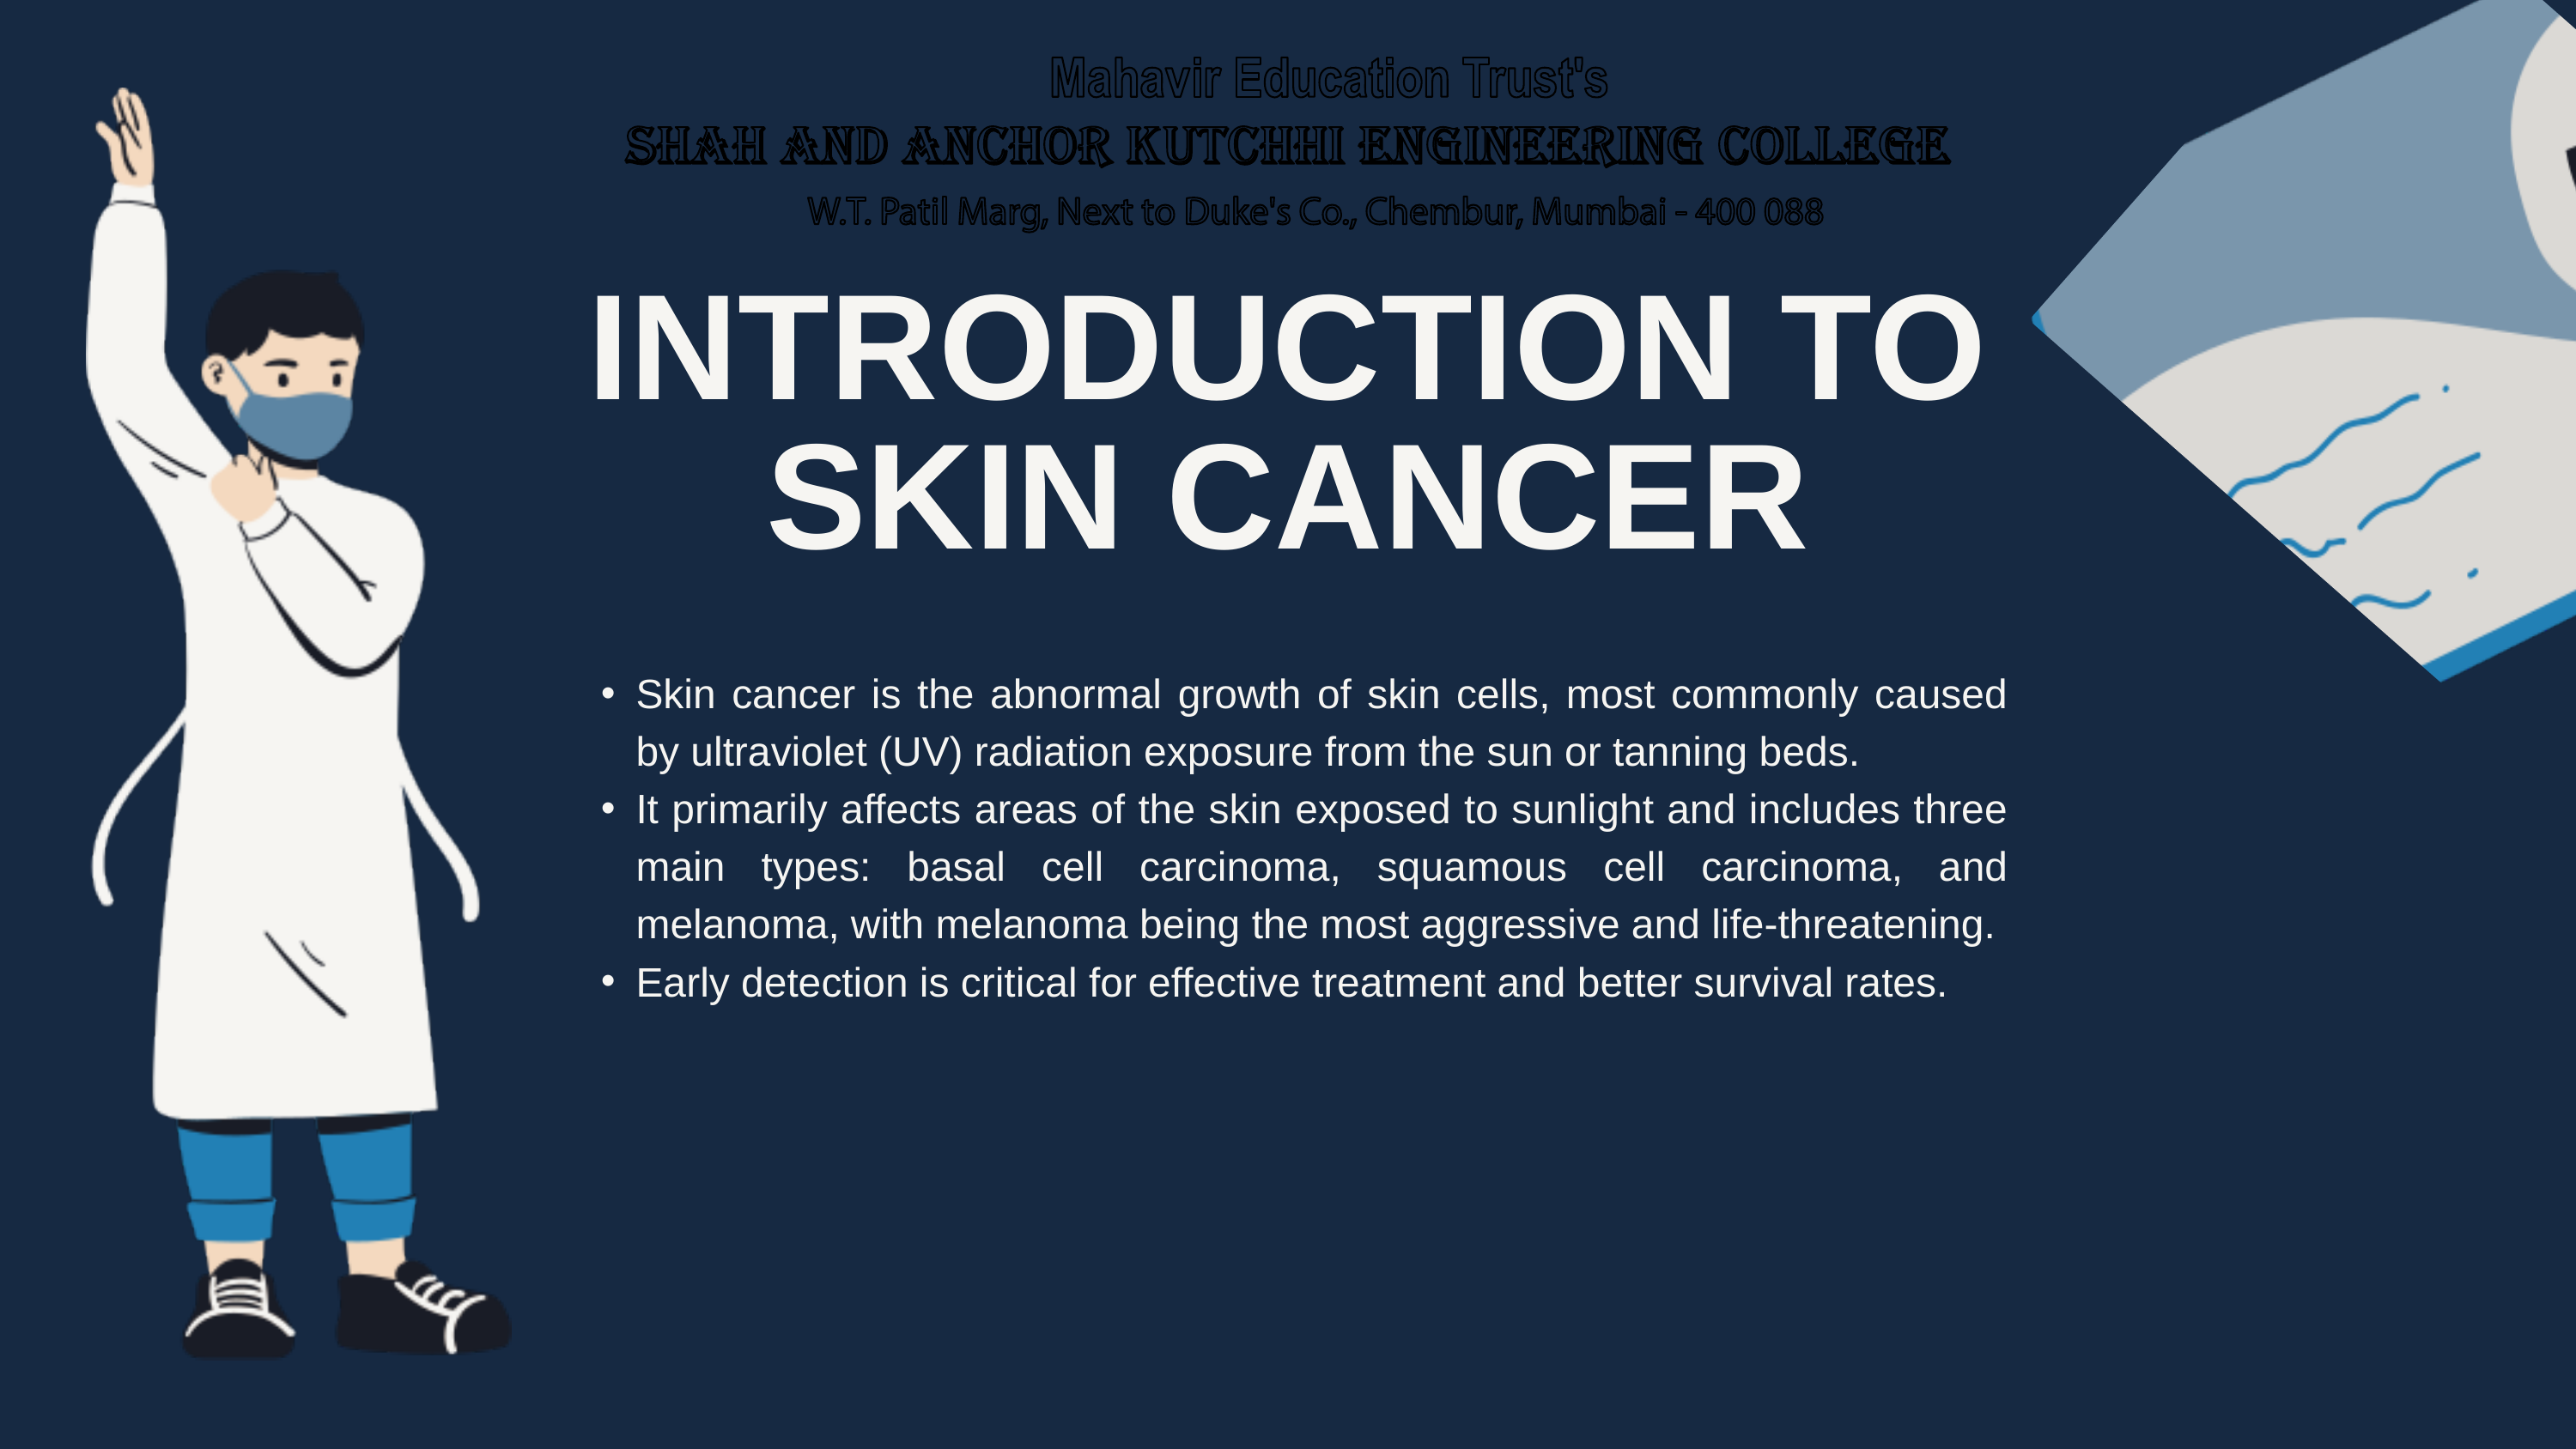

INTRODUCTION TO SKIN CANCER
Skin cancer is the abnormal growth of skin cells, most commonly caused by ultraviolet (UV) radiation exposure from the sun or tanning beds.
It primarily affects areas of the skin exposed to sunlight and includes three main types: basal cell carcinoma, squamous cell carcinoma, and melanoma, with melanoma being the most aggressive and life-threatening.
Early detection is critical for effective treatment and better survival rates.